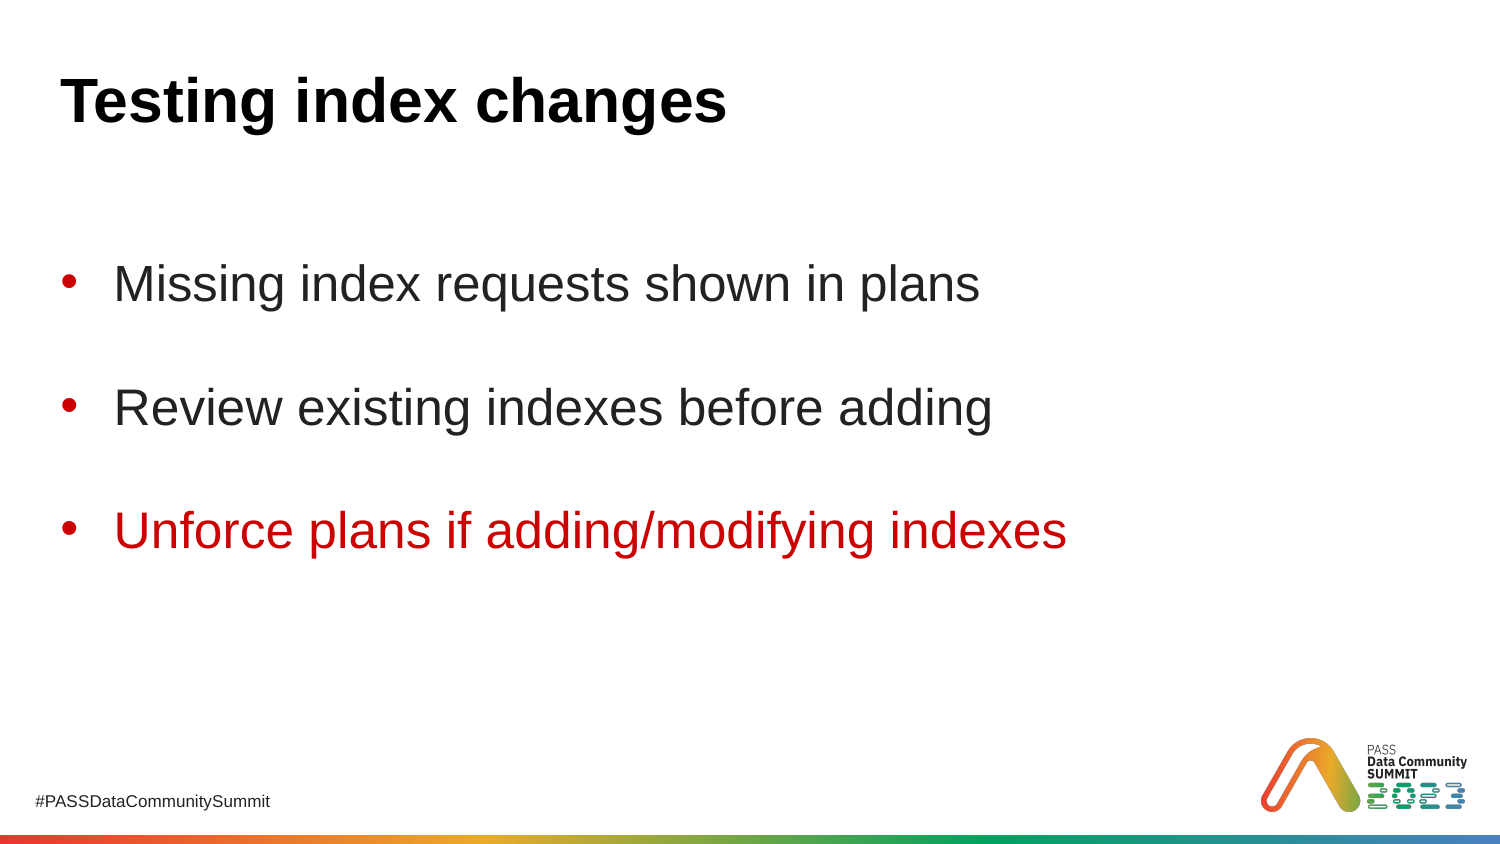

# Testing index changes
Missing index requests shown in plans
Review existing indexes before adding
Unforce plans if adding/modifying indexes